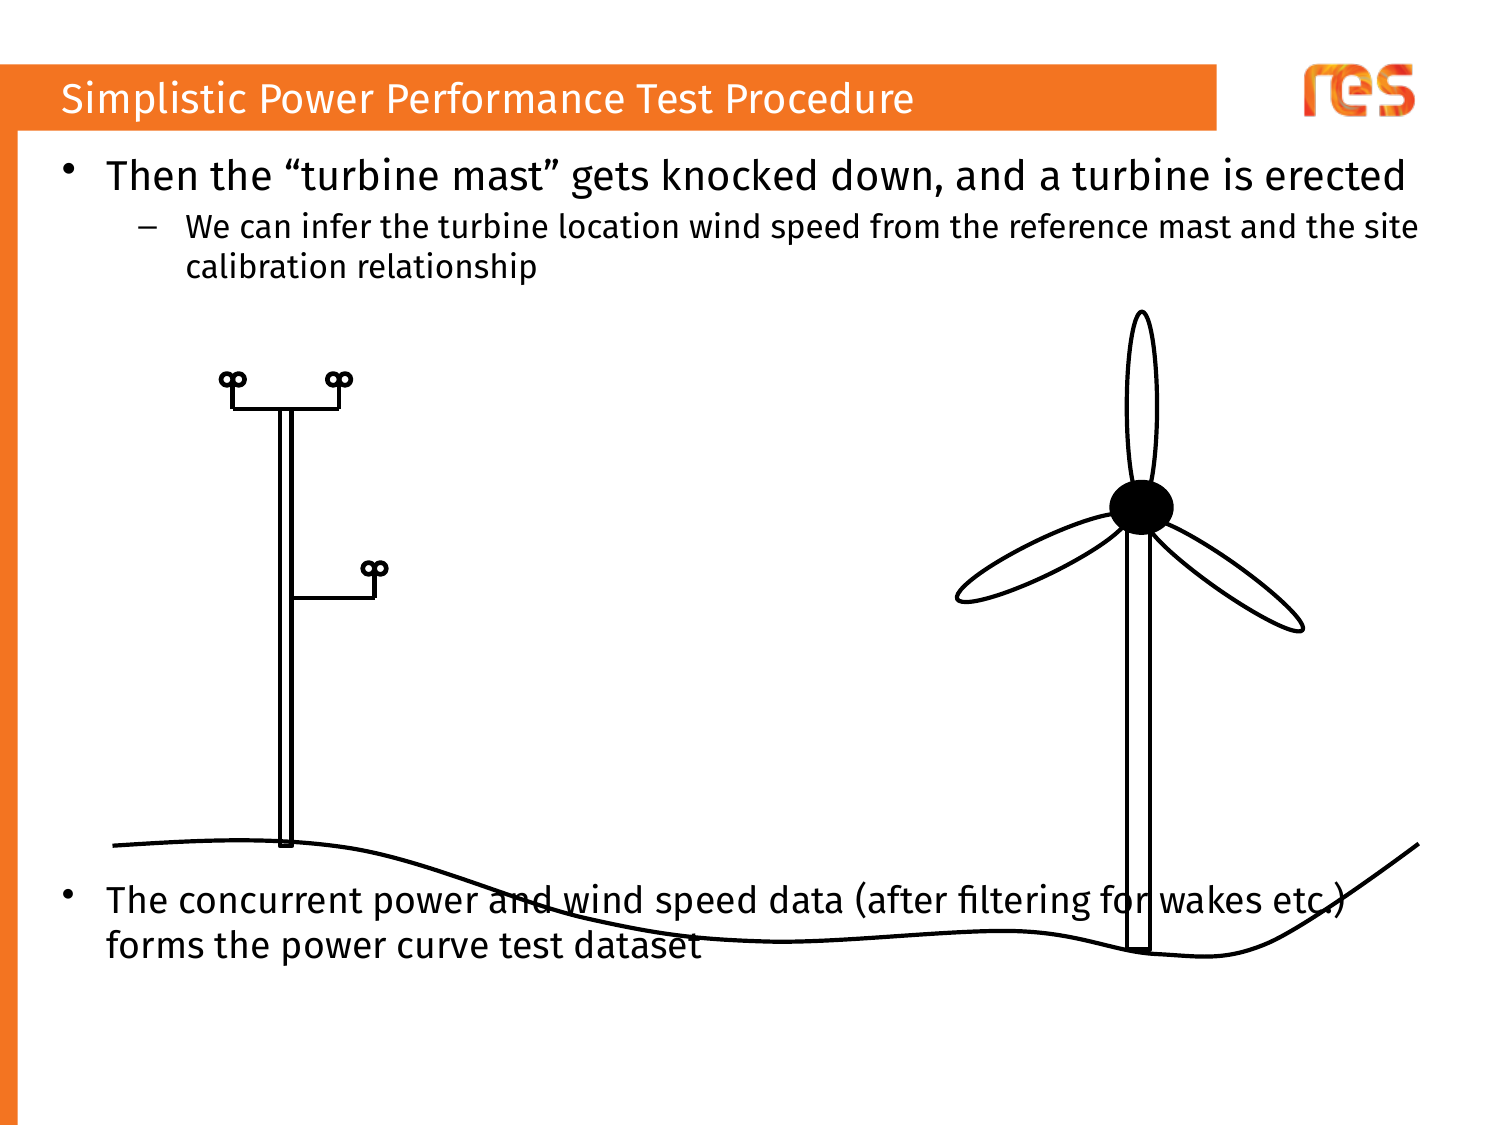

# Simplistic Power Performance Test Procedure
Then the “turbine mast” gets knocked down, and a turbine is erected
We can infer the turbine location wind speed from the reference mast and the site calibration relationship

The concurrent power and wind speed data (after filtering for wakes etc.) forms the power curve test dataset